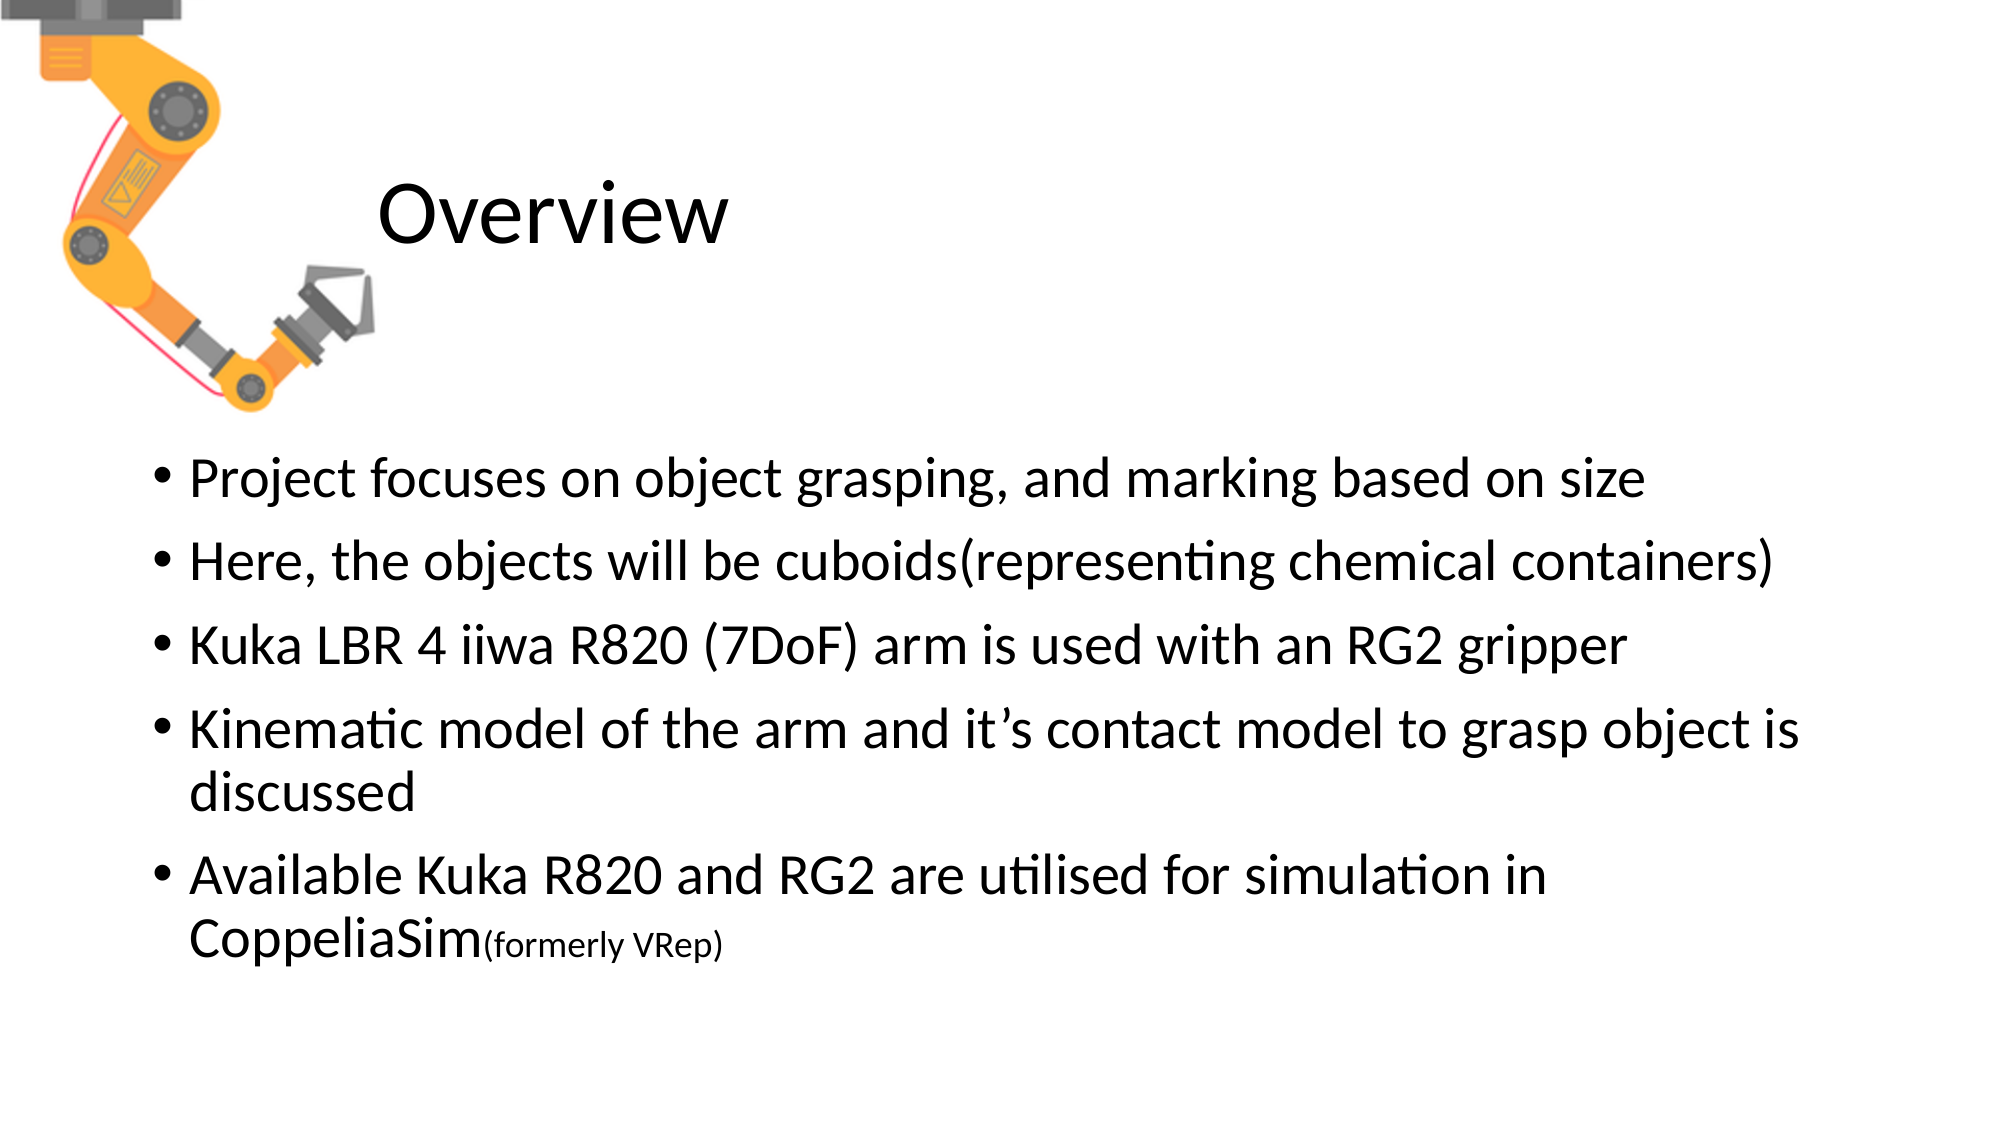

# Overview
Project focuses on object grasping, and marking based on size
Here, the objects will be cuboids(representing chemical containers)
Kuka LBR 4 iiwa R820 (7DoF) arm is used with an RG2 gripper
Kinematic model of the arm and it’s contact model to grasp object is discussed
Available Kuka R820 and RG2 are utilised for simulation in CoppeliaSim(formerly VRep)